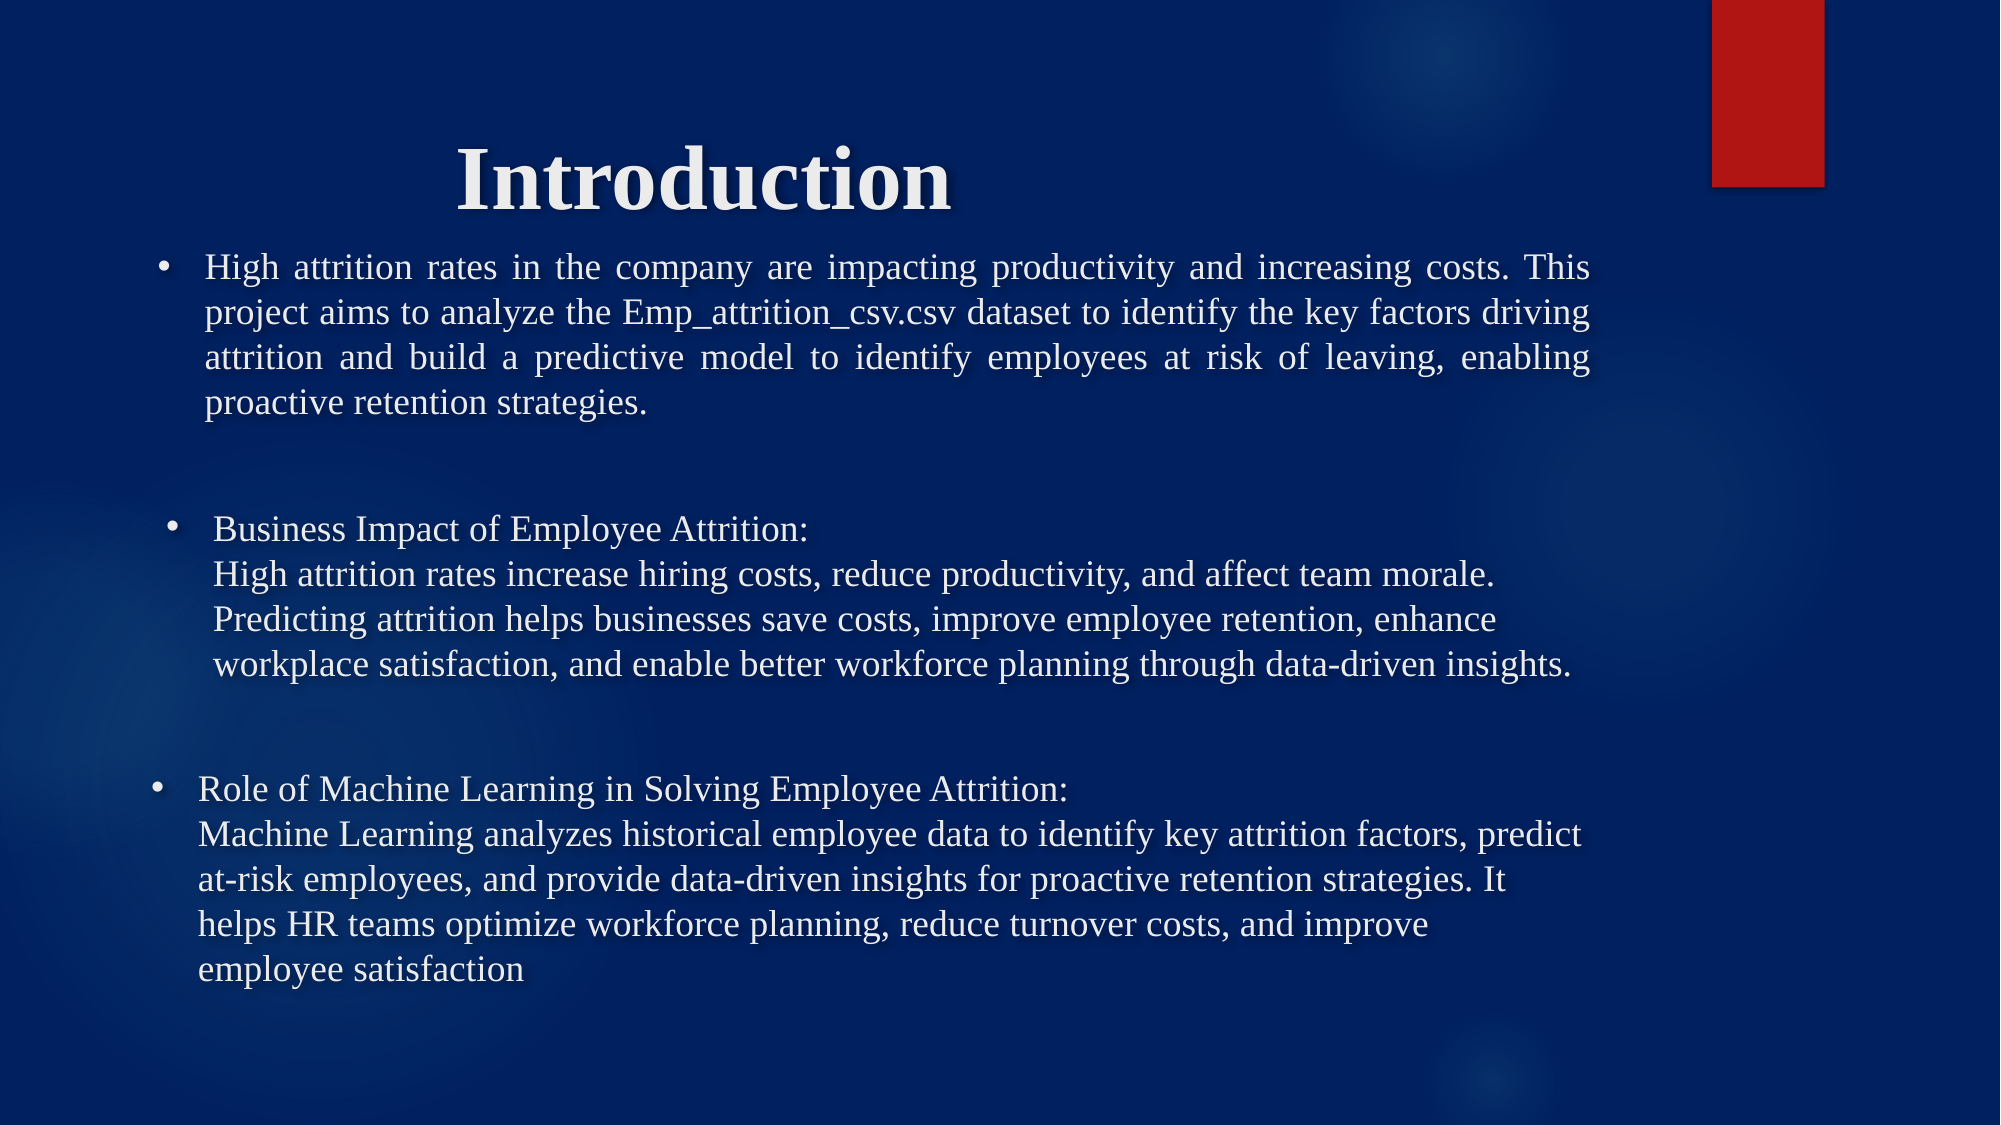

# Introduction
High attrition rates in the company are impacting productivity and increasing costs. This project aims to analyze the Emp_attrition_csv.csv dataset to identify the key factors driving attrition and build a predictive model to identify employees at risk of leaving, enabling proactive retention strategies.
Business Impact of Employee Attrition:
High attrition rates increase hiring costs, reduce productivity, and affect team morale. Predicting attrition helps businesses save costs, improve employee retention, enhance workplace satisfaction, and enable better workforce planning through data-driven insights.
Role of Machine Learning in Solving Employee Attrition:
Machine Learning analyzes historical employee data to identify key attrition factors, predict at-risk employees, and provide data-driven insights for proactive retention strategies. It helps HR teams optimize workforce planning, reduce turnover costs, and improve employee satisfaction